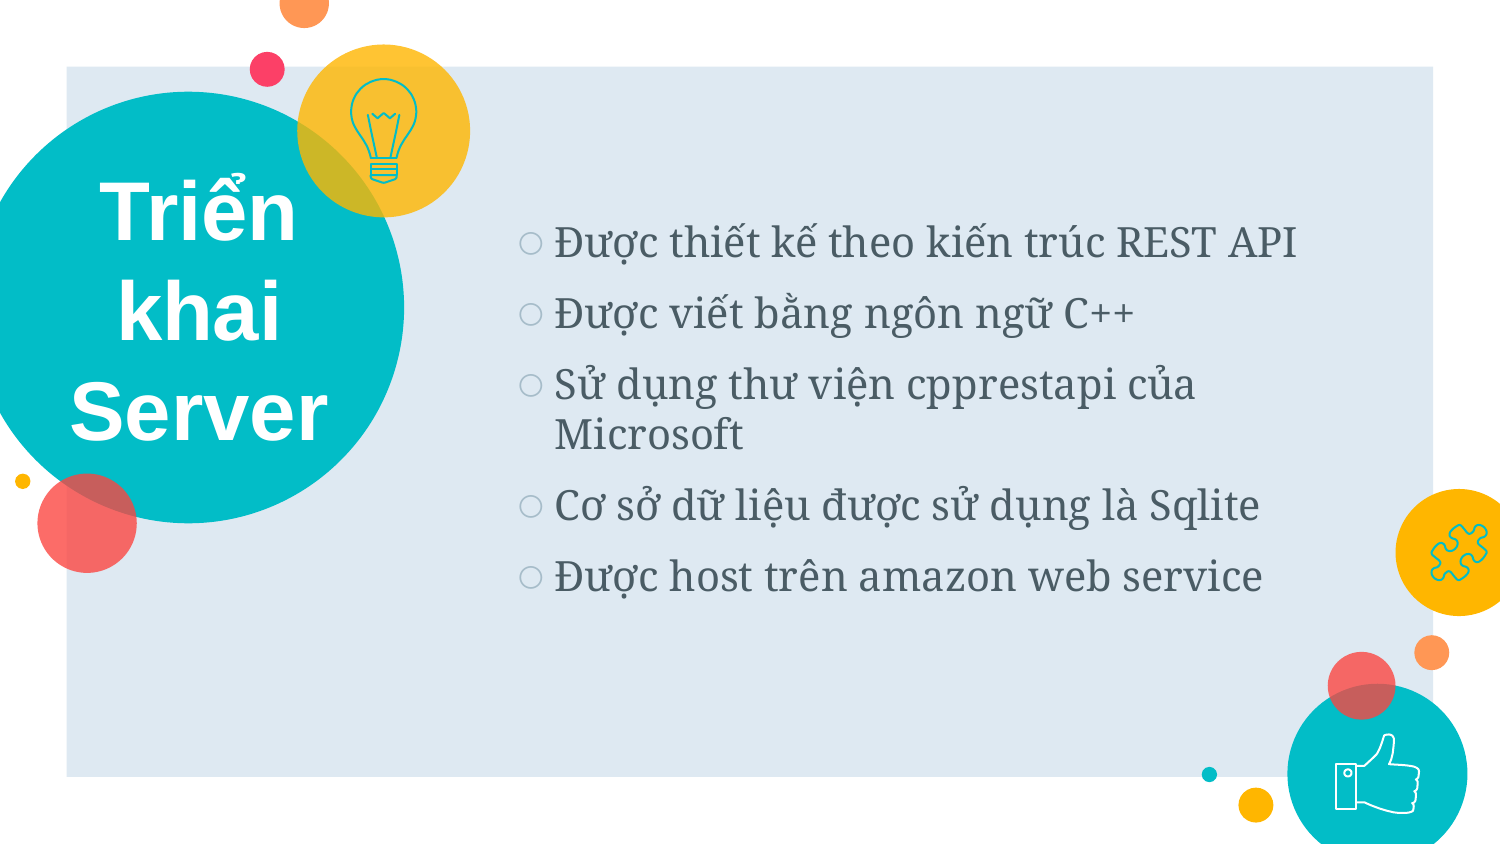

# Triển khai Server
Được thiết kế theo kiến trúc REST API
Được viết bằng ngôn ngữ C++
Sử dụng thư viện cpprestapi của Microsoft
Cơ sở dữ liệu được sử dụng là Sqlite
Được host trên amazon web service